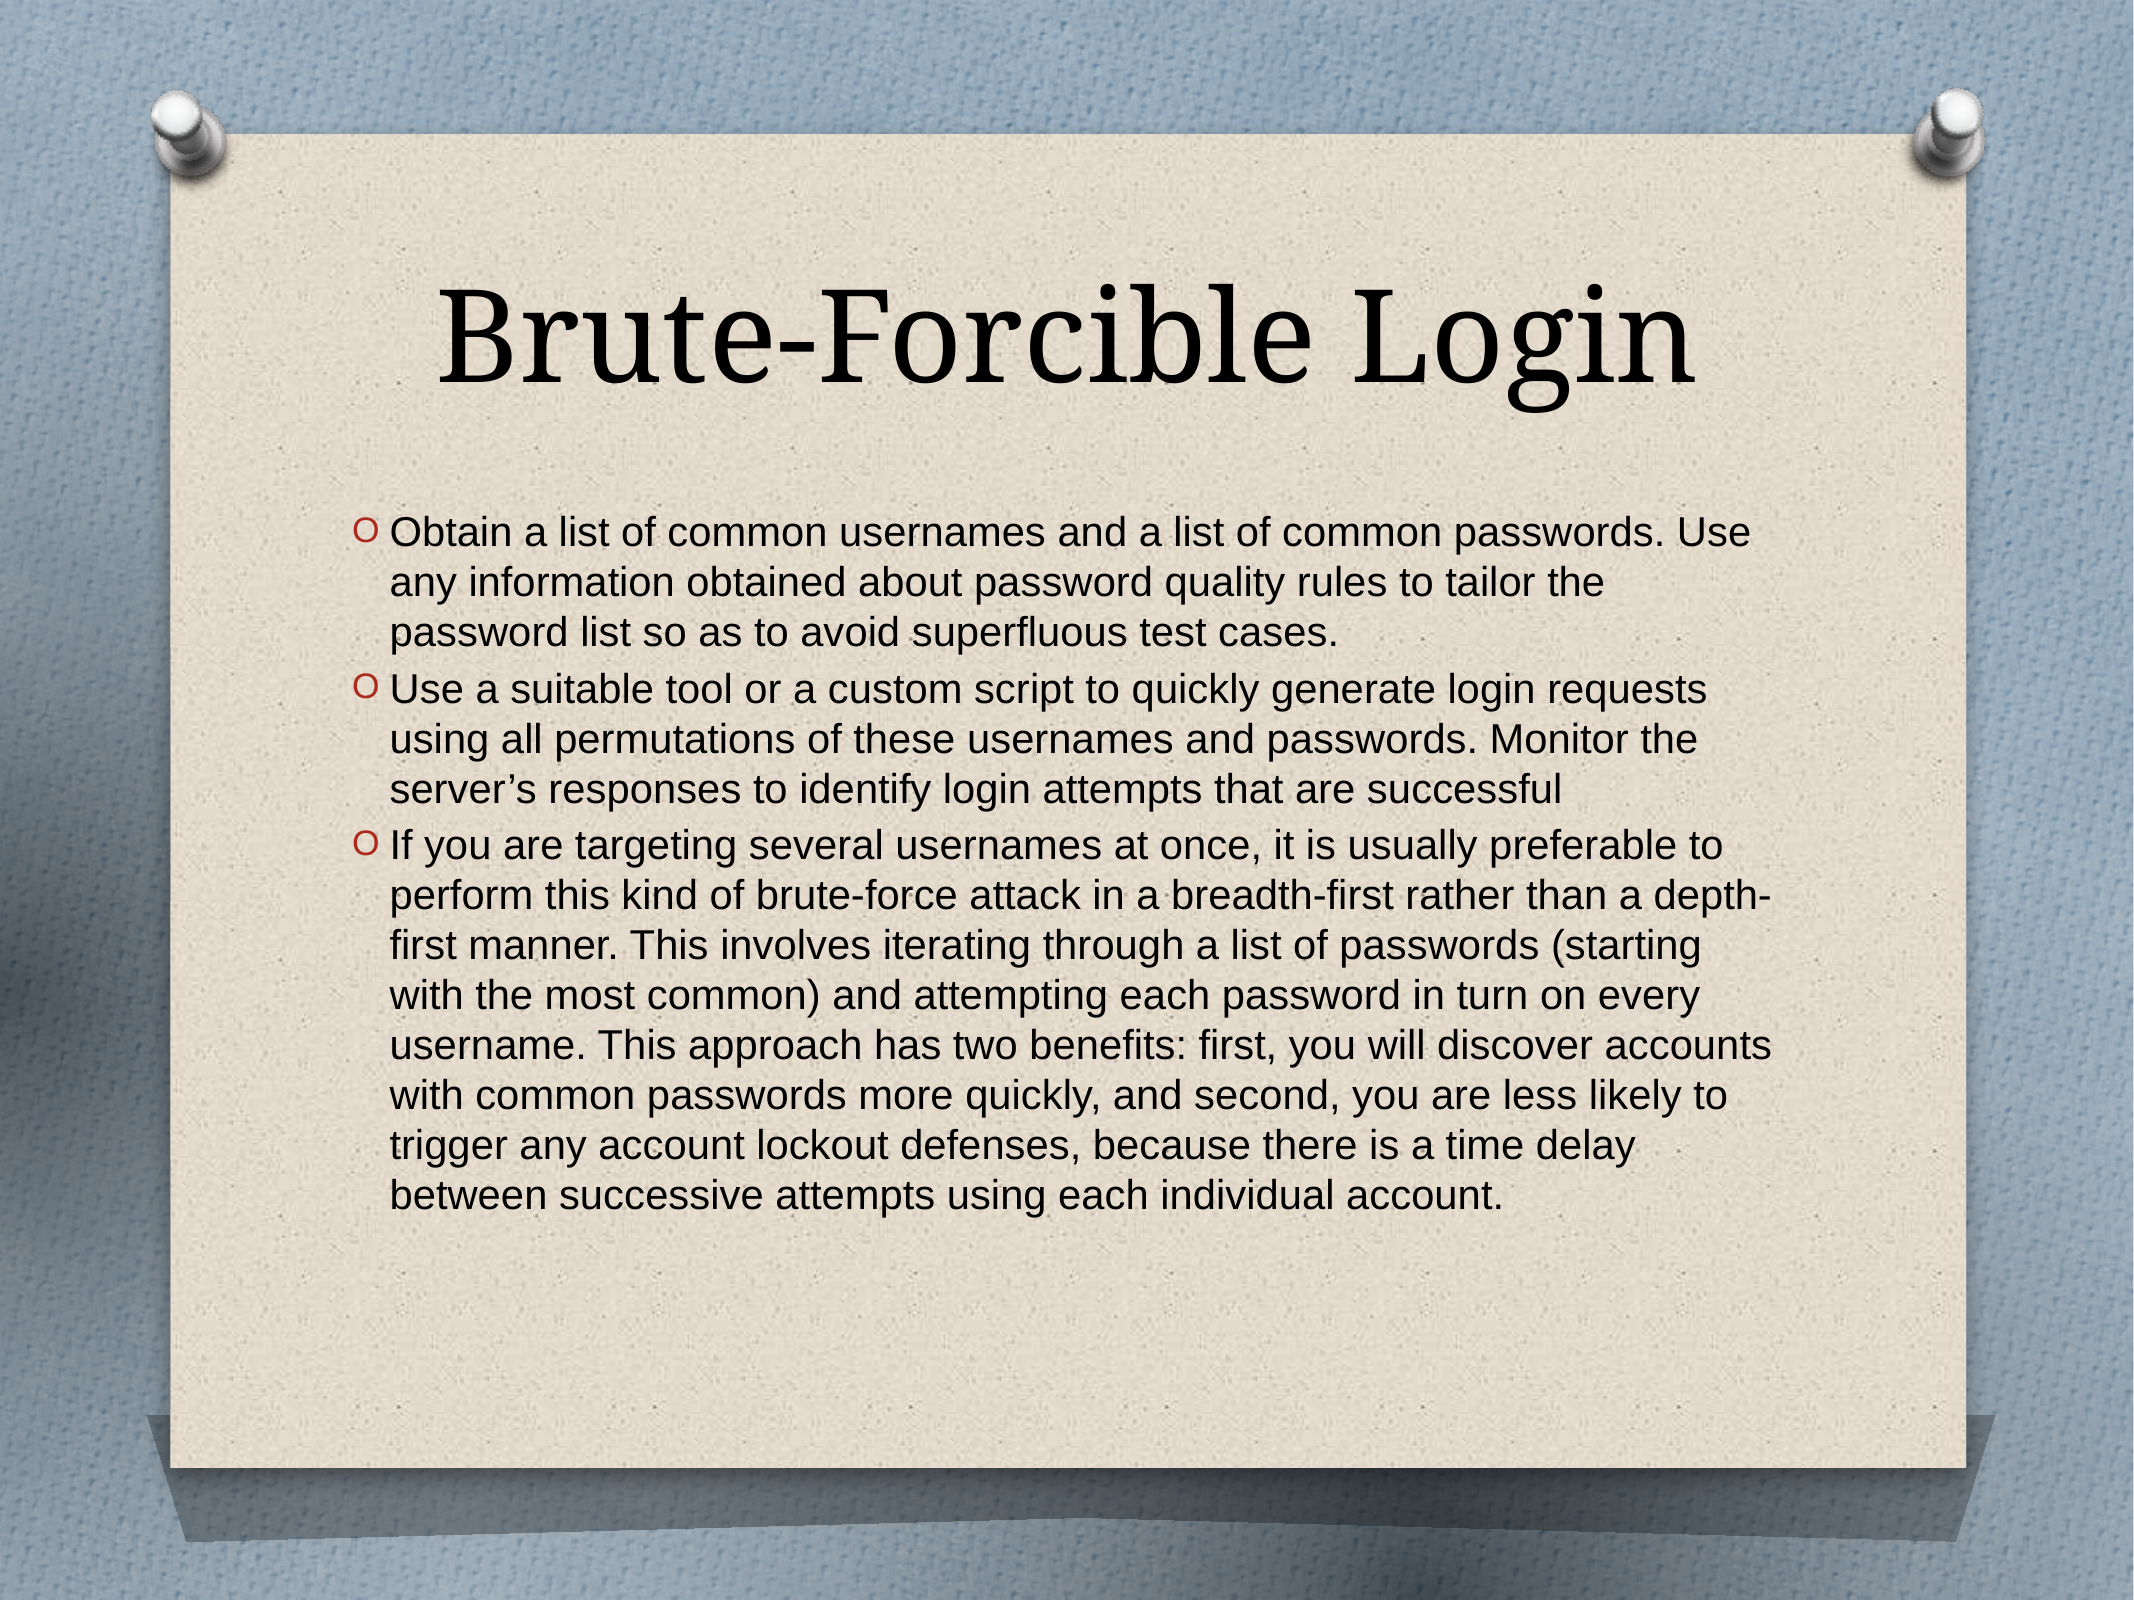

# Brute-Forcible Login
Obtain a list of common usernames and a list of common passwords. Use any information obtained about password quality rules to tailor the password list so as to avoid superfluous test cases.
Use a suitable tool or a custom script to quickly generate login requests using all permutations of these usernames and passwords. Monitor the server’s responses to identify login attempts that are successful
If you are targeting several usernames at once, it is usually preferable to perform this kind of brute-force attack in a breadth-first rather than a depth-first manner. This involves iterating through a list of passwords (starting with the most common) and attempting each password in turn on every username. This approach has two benefits: first, you will discover accounts with common passwords more quickly, and second, you are less likely to trigger any account lockout defenses, because there is a time delay between successive attempts using each individual account.